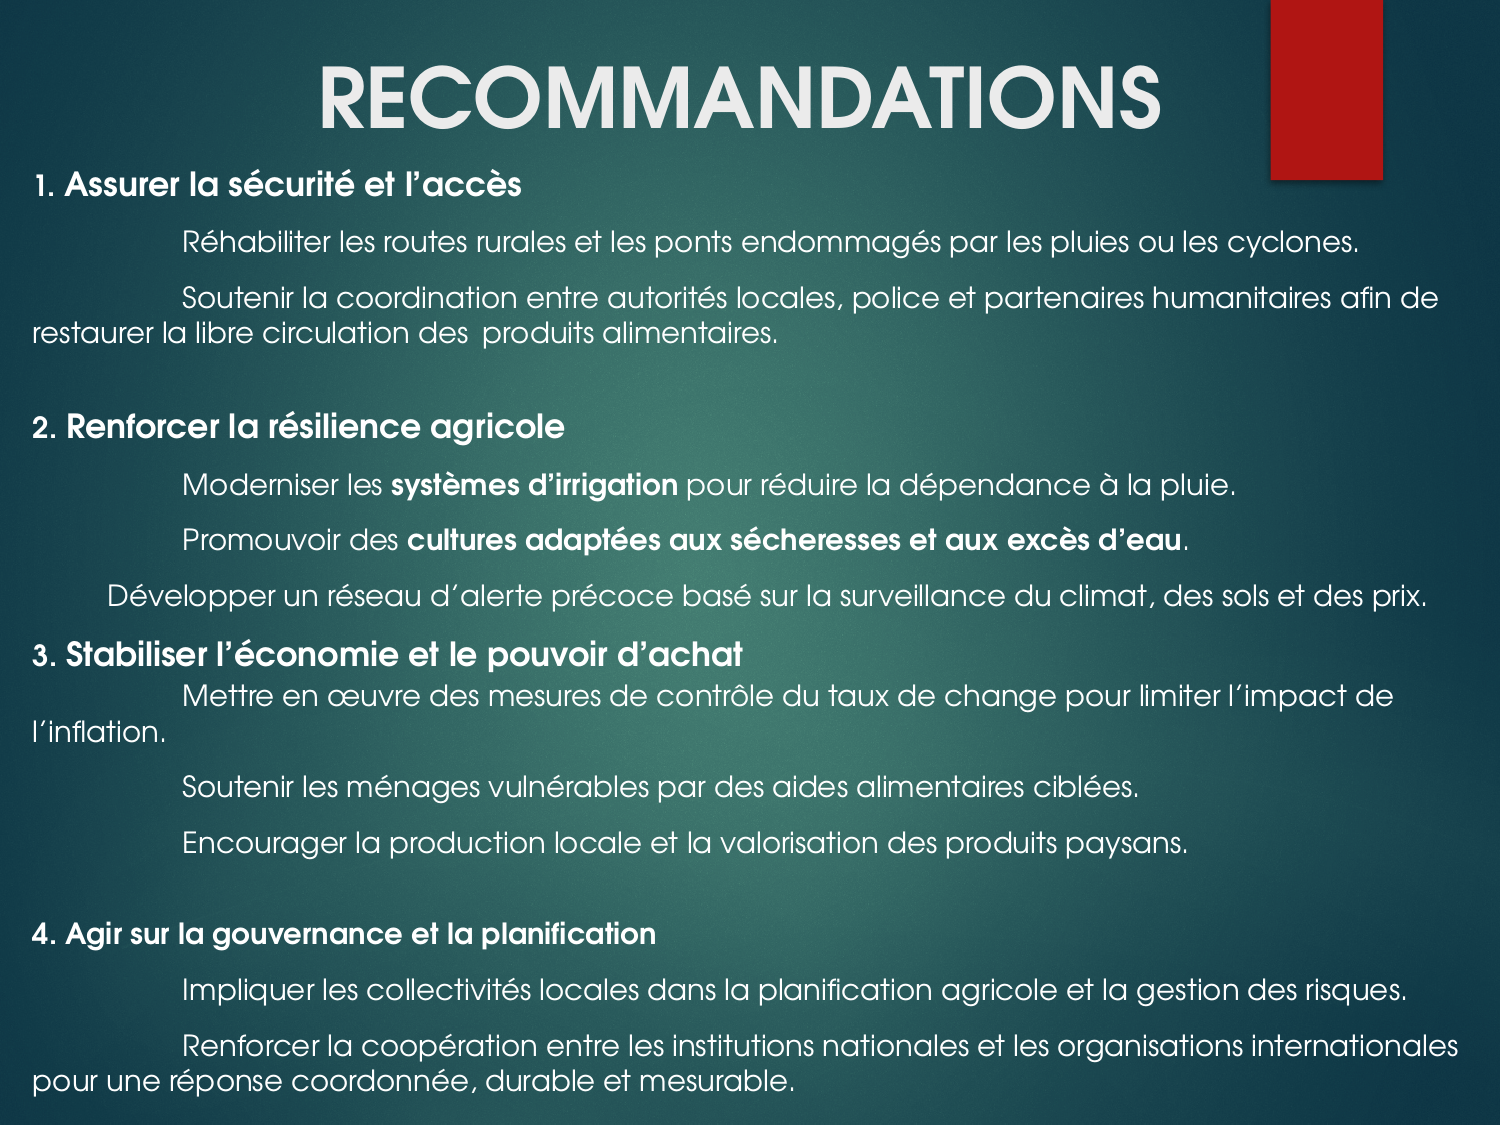

# RECOMMANDATIONS
1. Assurer la sécurité et l’accès
	Réhabiliter les routes rurales et les ponts endommagés par les pluies ou les cyclones.
	Soutenir la coordination entre autorités locales, police et partenaires humanitaires afin de restaurer la libre circulation des 	produits alimentaires.
2. Renforcer la résilience agricole
	Moderniser les systèmes d’irrigation pour réduire la dépendance à la pluie.
	Promouvoir des cultures adaptées aux sécheresses et aux excès d’eau.
Développer un réseau d’alerte précoce basé sur la surveillance du climat, des sols et des prix.
3. Stabiliser l’économie et le pouvoir d’achat
	Mettre en œuvre des mesures de contrôle du taux de change pour limiter l’impact de l’inflation.
	Soutenir les ménages vulnérables par des aides alimentaires ciblées.
	Encourager la production locale et la valorisation des produits paysans.
4. Agir sur la gouvernance et la planification
	Impliquer les collectivités locales dans la planification agricole et la gestion des risques.
	Renforcer la coopération entre les institutions nationales et les organisations internationales pour une réponse coordonnée, durable et mesurable.